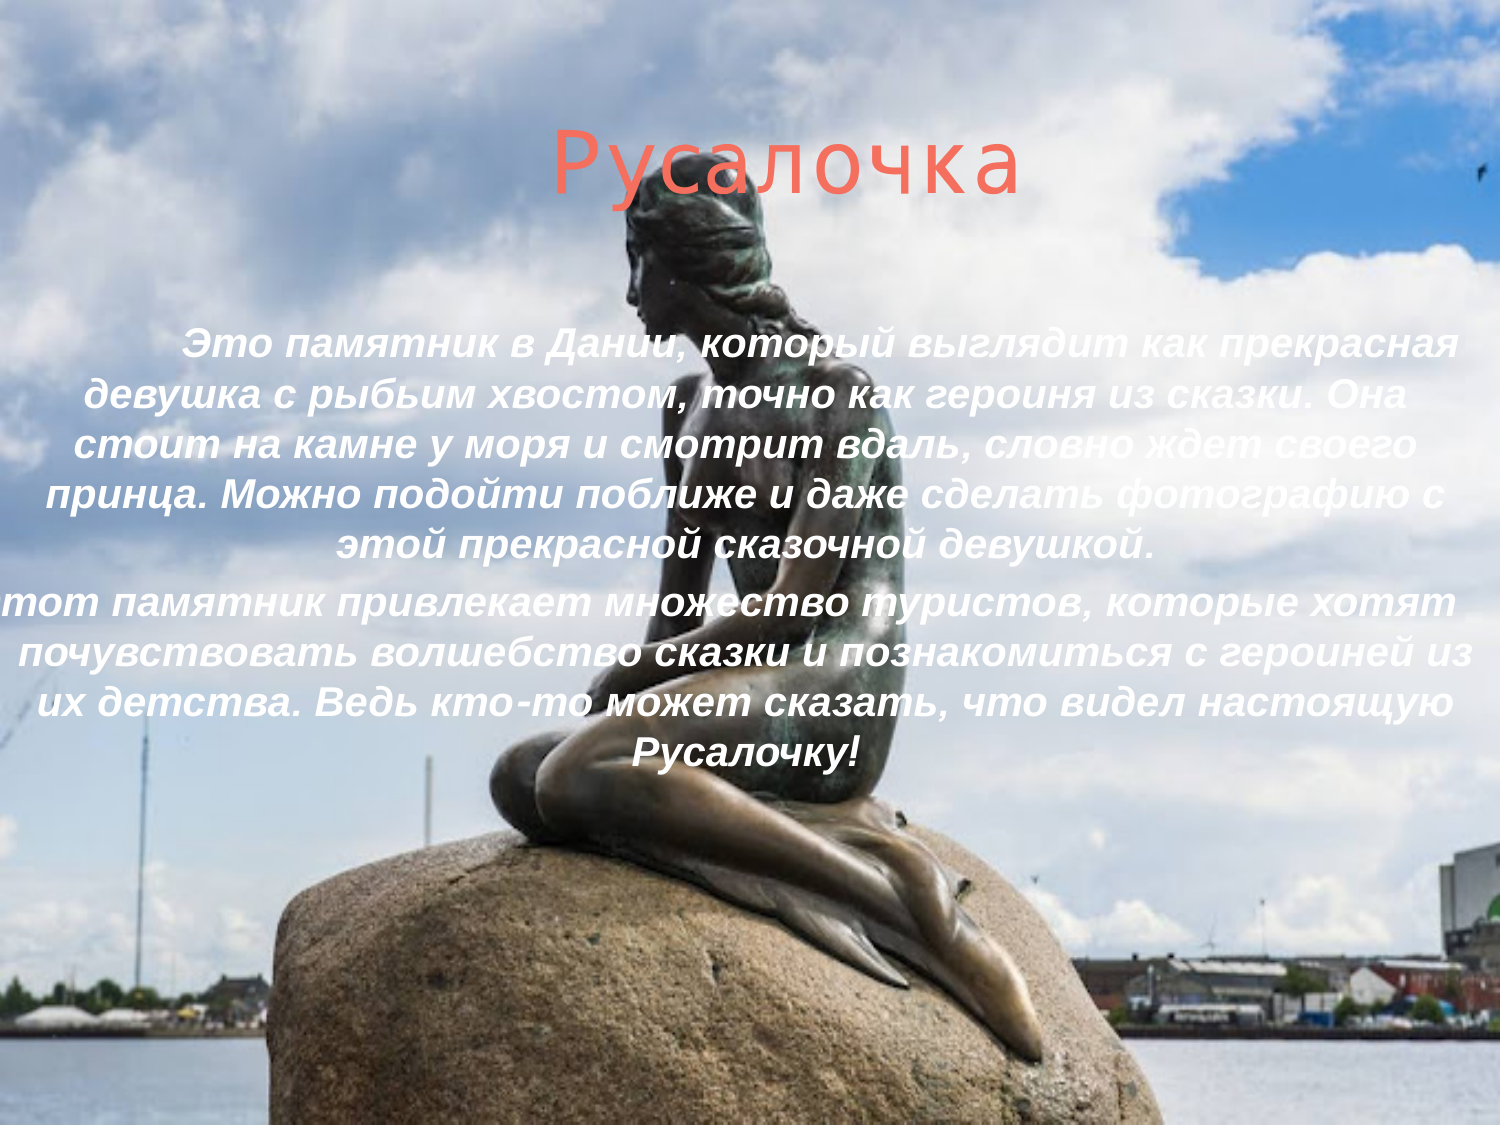

# Русалочка
		Это памятник в Дании, который выглядит как прекрасная девушка с рыбьим хвостом, точно как героиня из сказки. Она стоит на камне у моря и смотрит вдаль, словно ждет своего принца. Можно подойти поближе и даже сделать фотографию с этой прекрасной сказочной девушкой.
Этот памятник привлекает множество туристов, которые хотят почувствовать волшебство сказки и познакомиться с героиней из их детства. Ведь кто-то может сказать, что видел настоящую Русалочку!